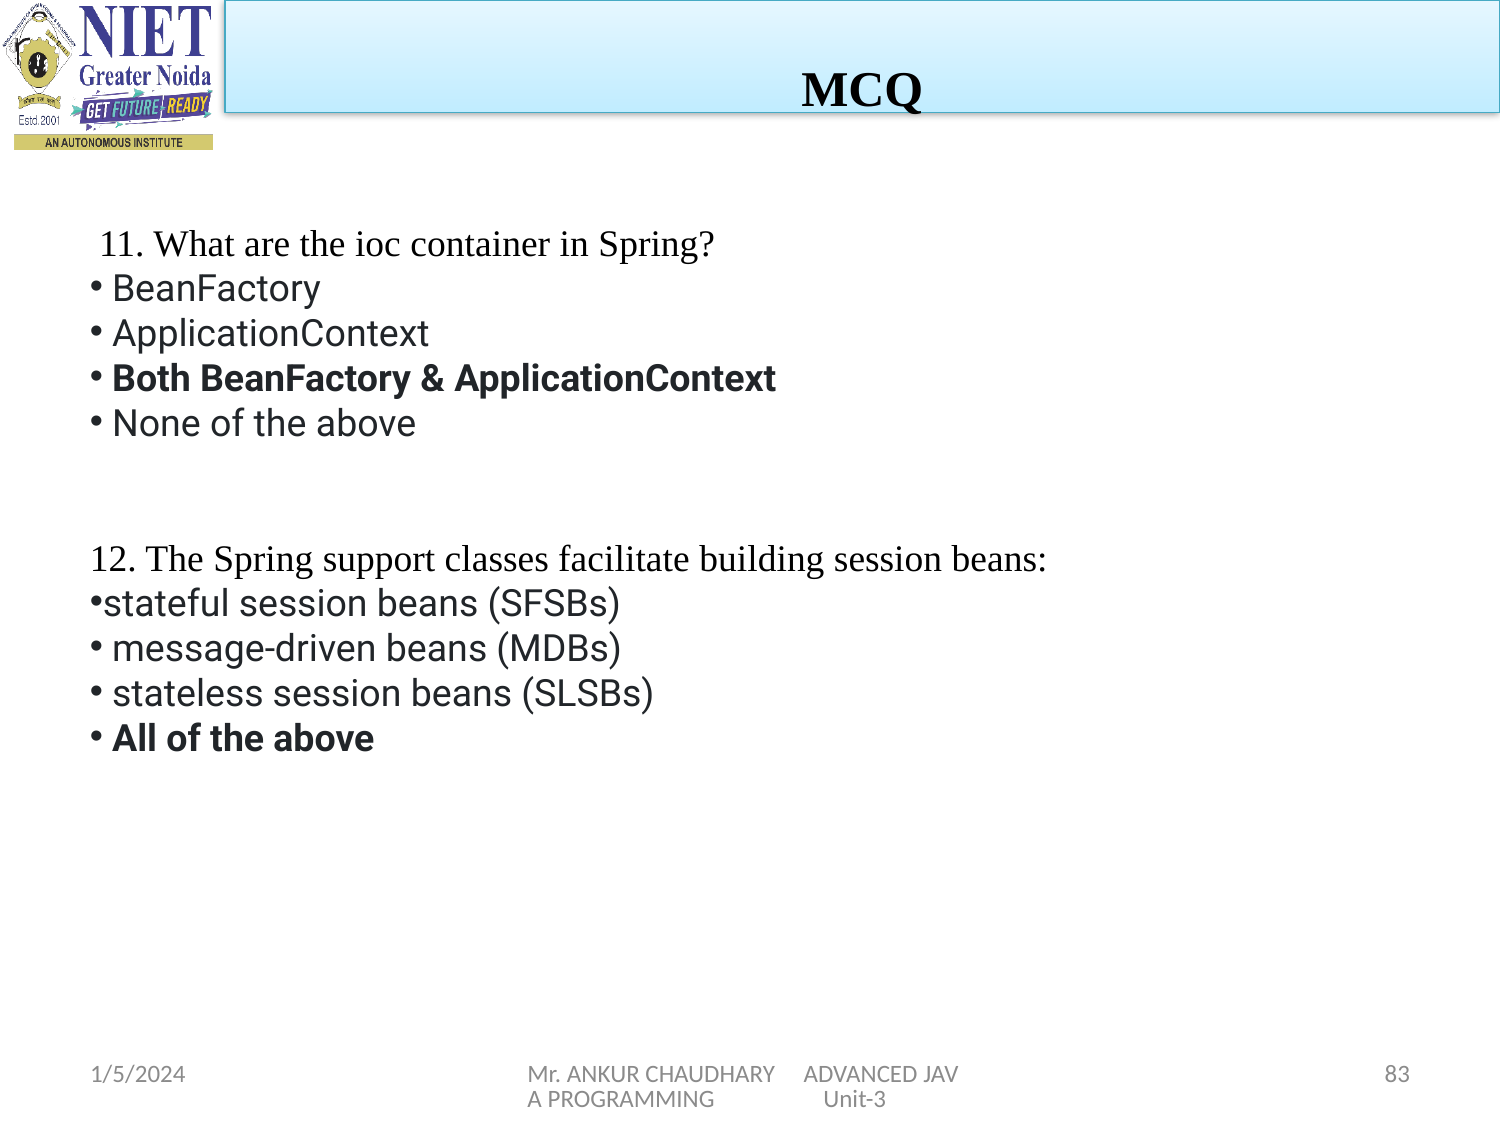

MCQ
 11. What are the ioc container in Spring?
 BeanFactory
 ApplicationContext
 Both BeanFactory & ApplicationContext
 None of the above

12. The Spring support classes facilitate building session beans:
stateful session beans (SFSBs)
 message-driven beans (MDBs)
 stateless session beans (SLSBs)
 All of the above

1/5/2024
Mr. ANKUR CHAUDHARY     ADVANCED JAVA PROGRAMMING                   Unit-3
83